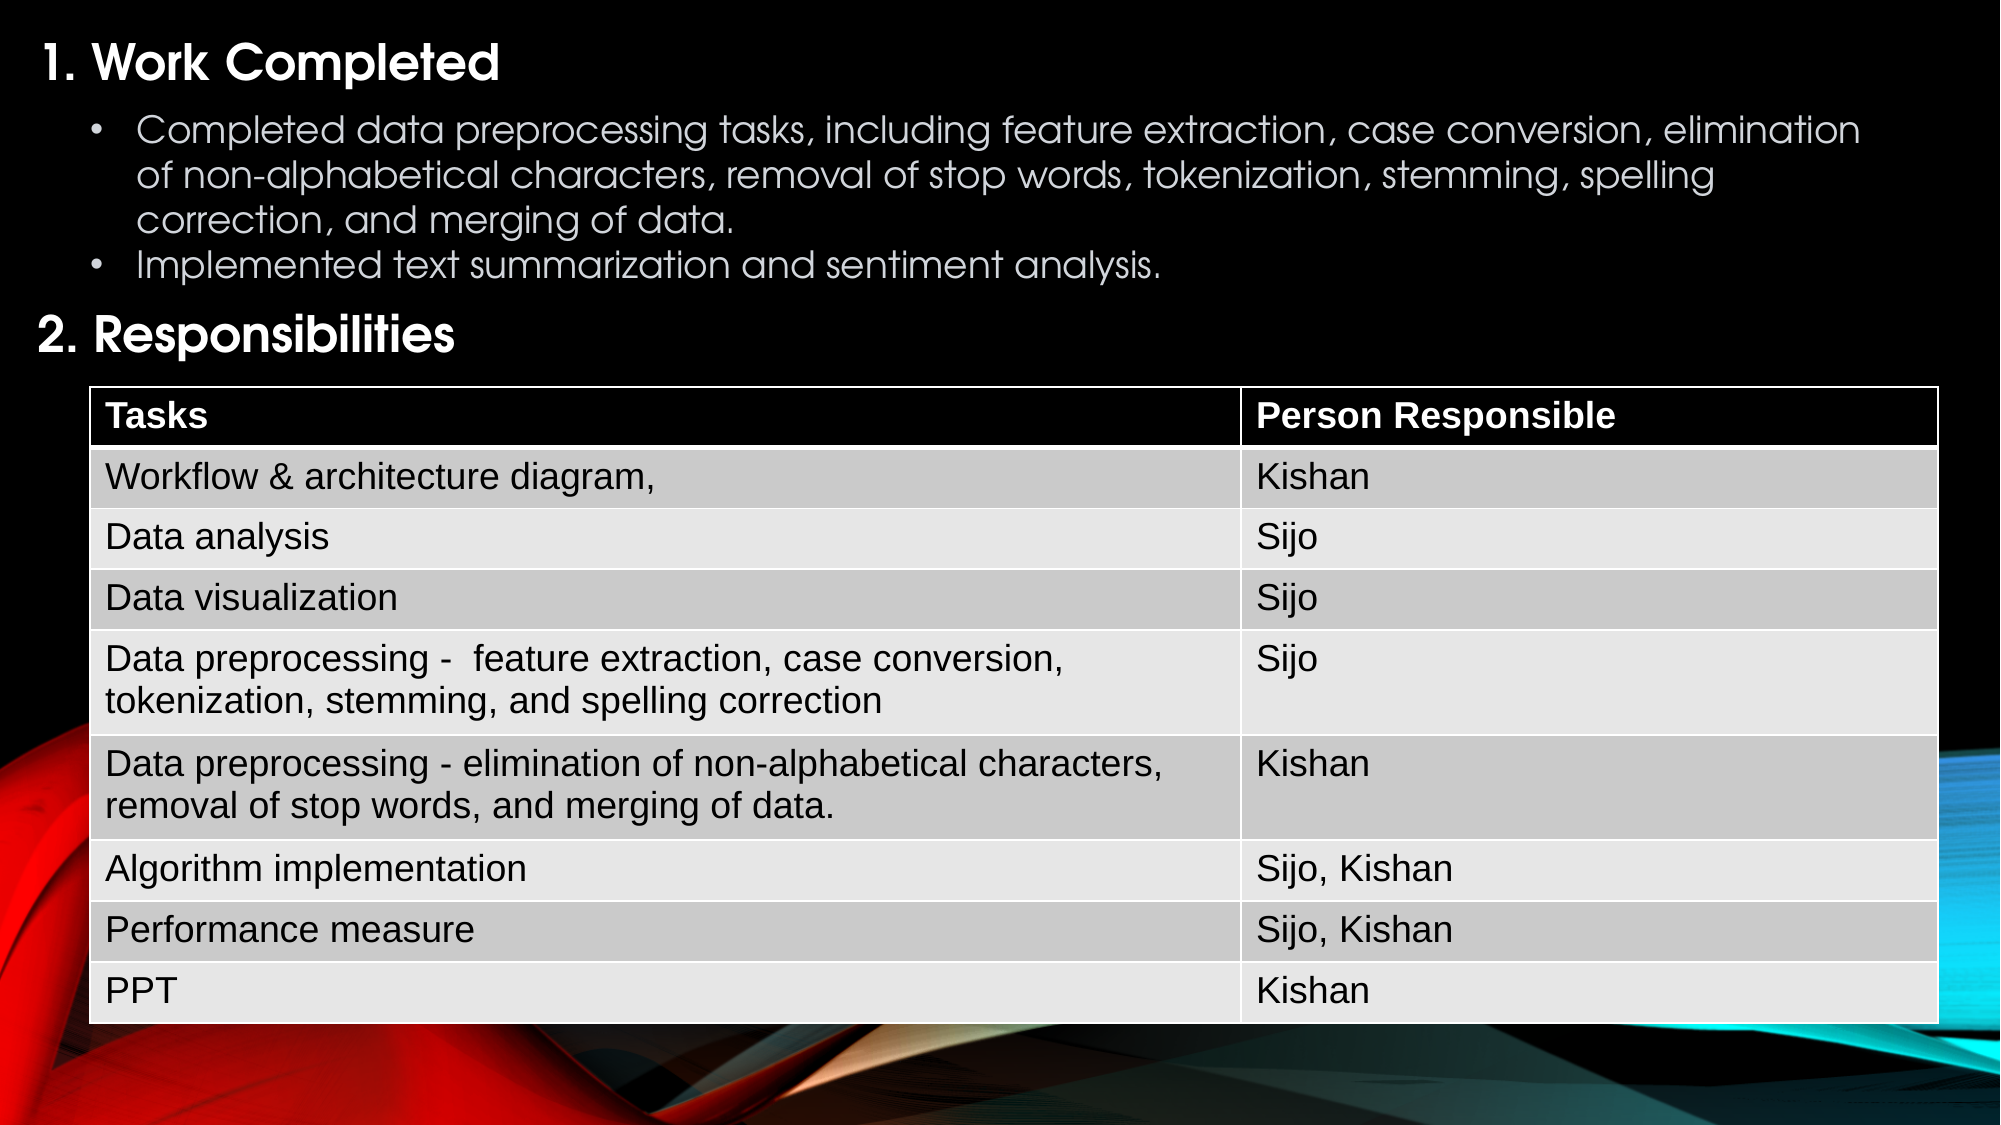

1. Work Completed
Completed data preprocessing tasks, including feature extraction, case conversion, elimination of non-alphabetical characters, removal of stop words, tokenization, stemming, spelling correction, and merging of data.
Implemented text summarization and sentiment analysis.
2. Responsibilities
| Tasks | Person Responsible |
| --- | --- |
| Workflow & architecture diagram, | Kishan |
| Data analysis | Sijo |
| Data visualization | Sijo |
| Data preprocessing - feature extraction, case conversion, tokenization, stemming, and spelling correction | Sijo |
| Data preprocessing - elimination of non-alphabetical characters, removal of stop words, and merging of data. | Kishan |
| Algorithm implementation | Sijo, Kishan |
| Performance measure | Sijo, Kishan |
| PPT | Kishan |